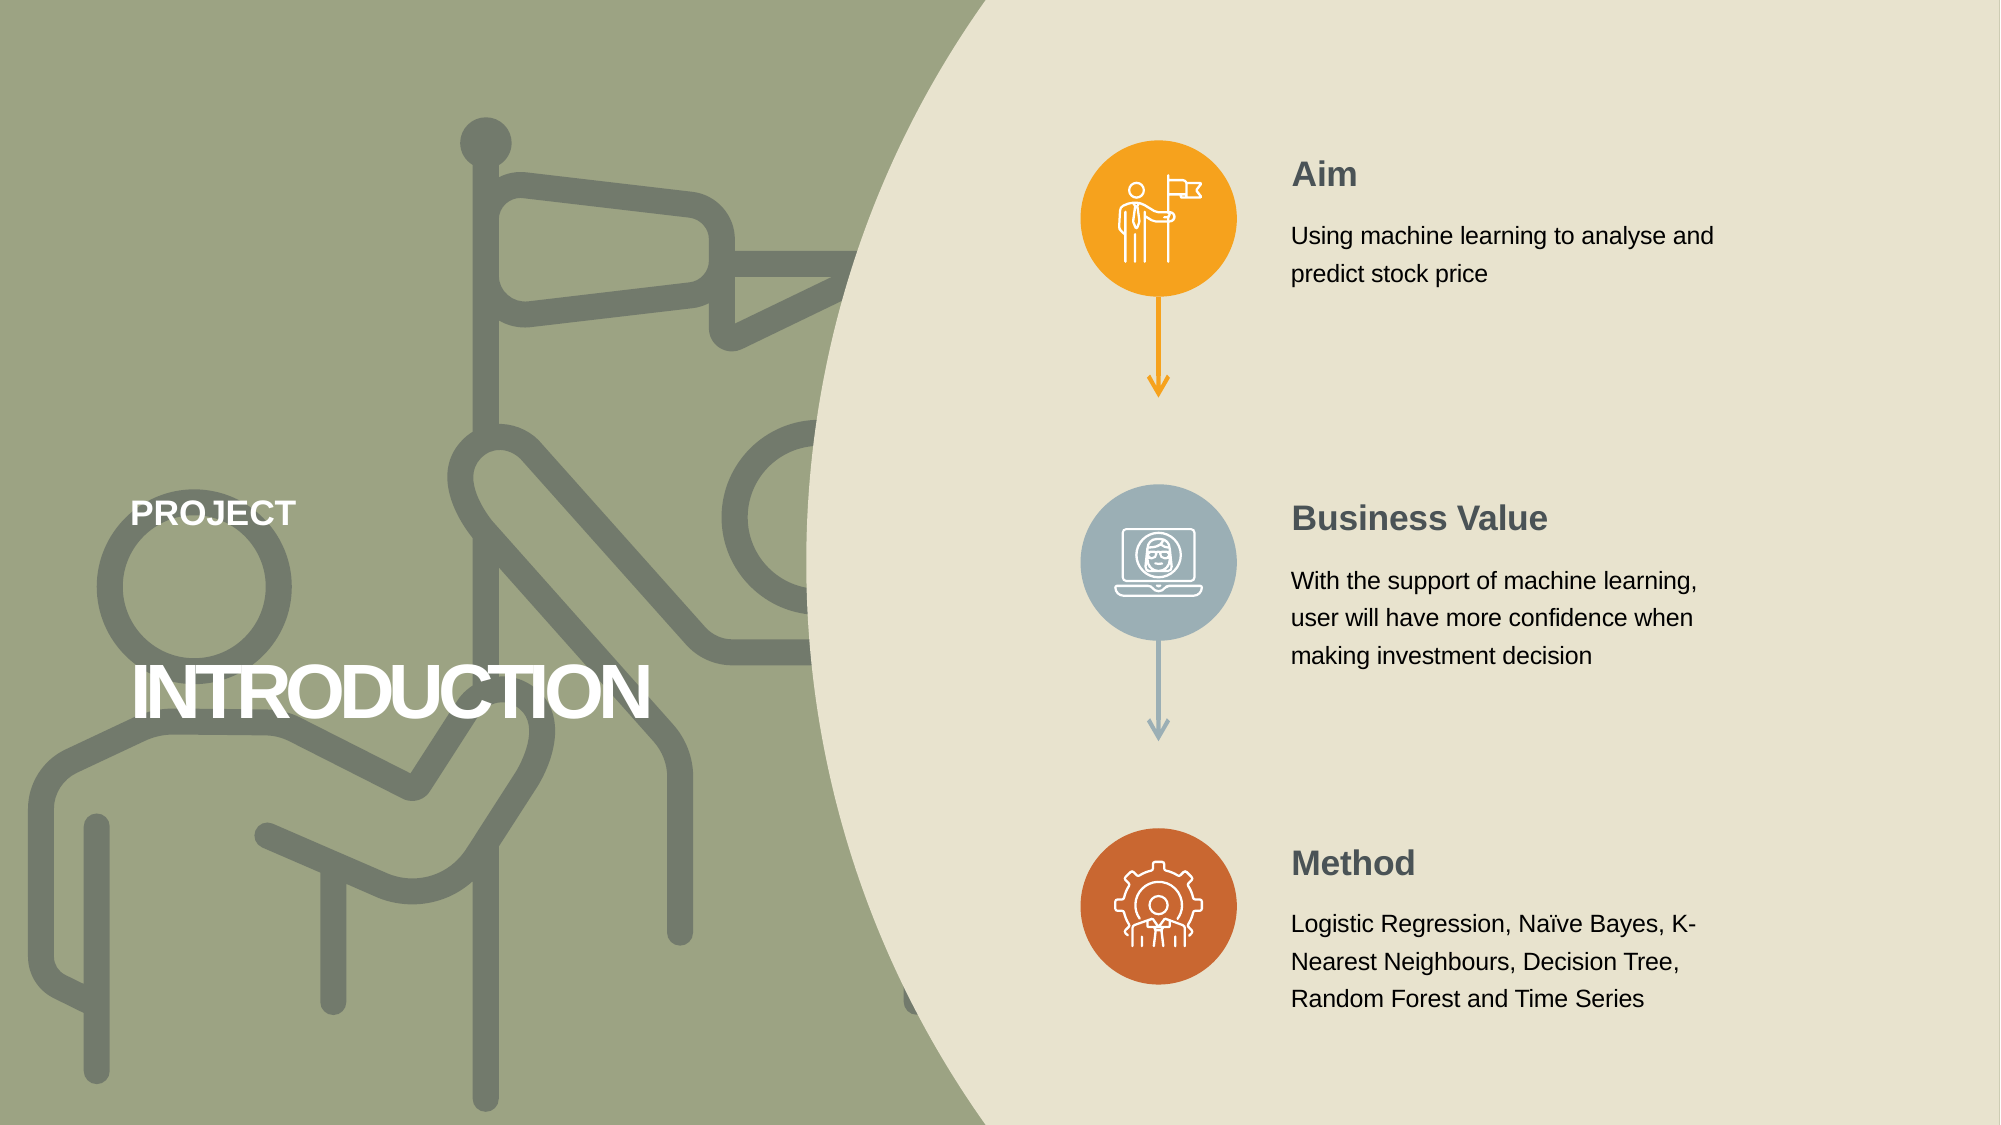

Aim

Using machine learning to analyse and predict stock price
PROJECT

Business Value

INTRODUCTION
With the support of machine learning, user will have more confidence when making investment decision

Method

Logistic Regression, Naïve Bayes, K-Nearest Neighbours, Decision Tree, Random Forest and Time Series